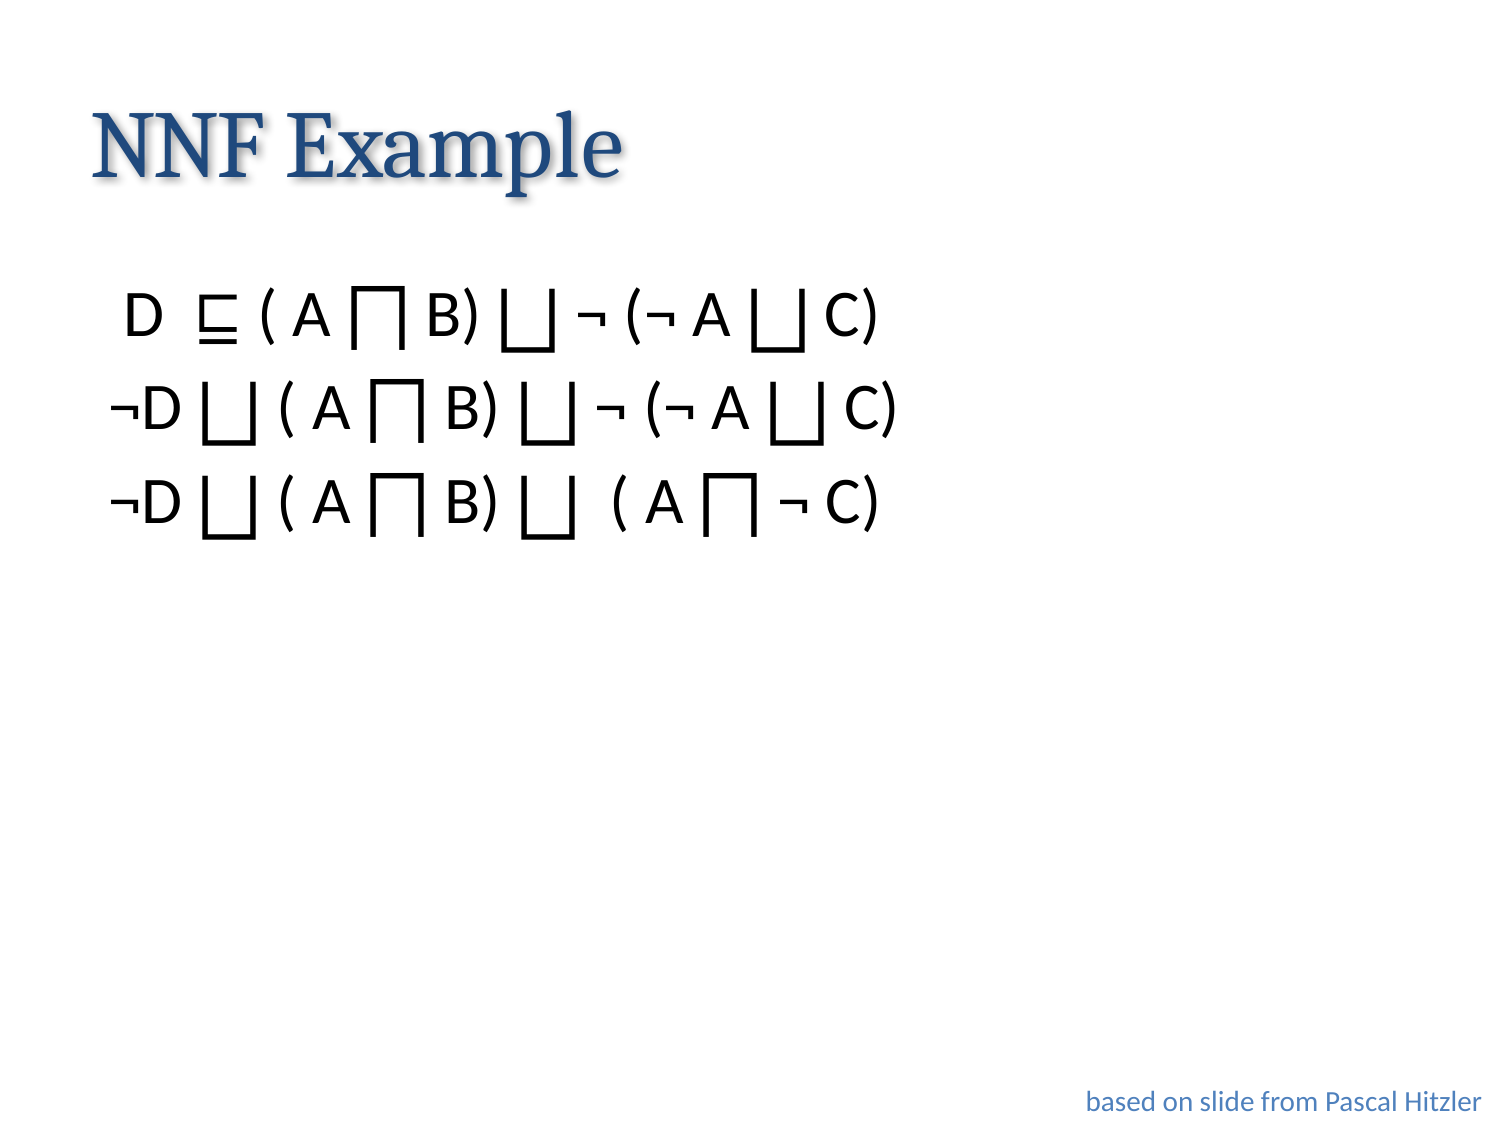

# NNF Example
 D  ⊑ ( A ⨅ B) ⨆ ¬ (¬ A ⨆ C)
¬D ⨆ ( A ⨅ B) ⨆ ¬ (¬ A ⨆ C)
¬D ⨆ ( A ⨅ B) ⨆  ( A ⨅ ¬ C)

based on slide from Pascal Hitzler